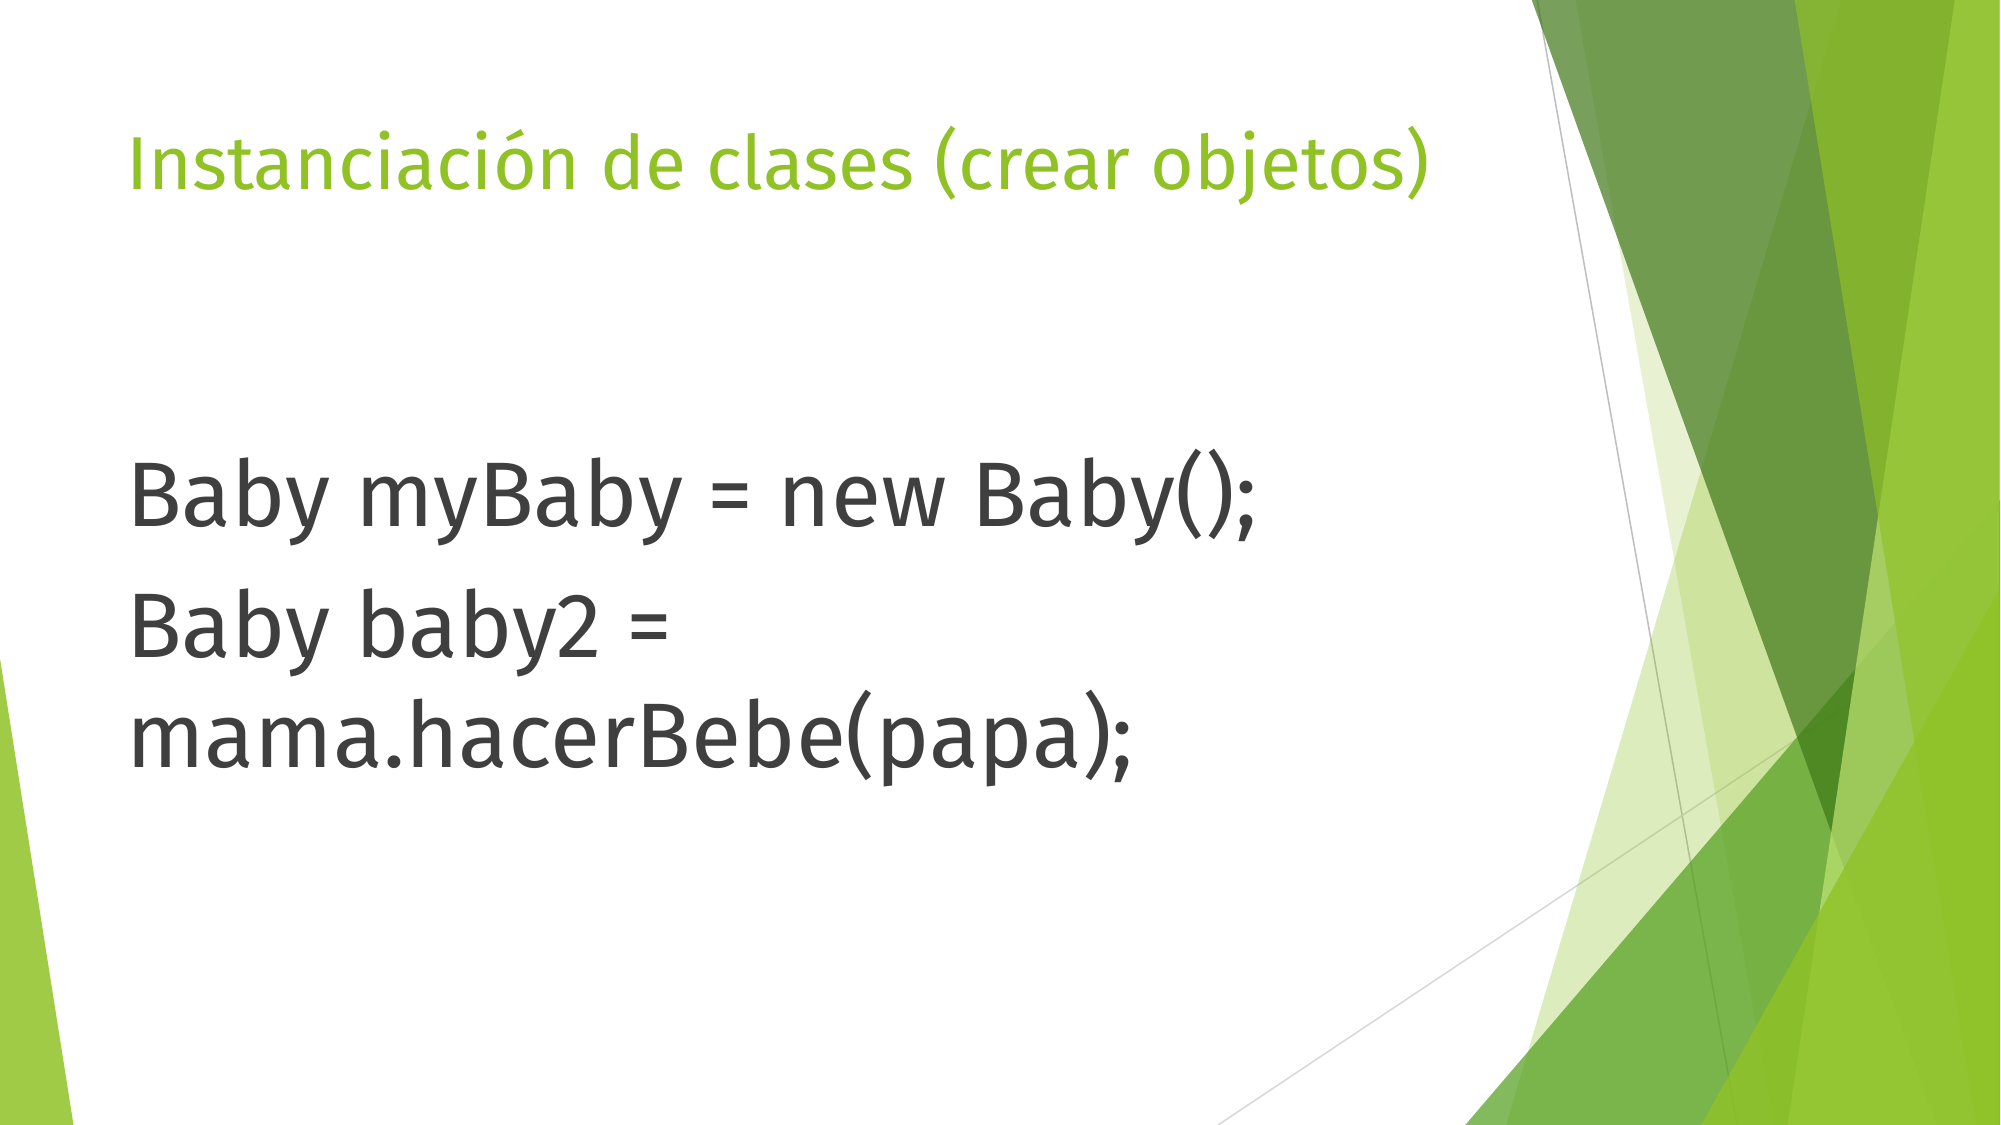

# Instanciación de clases (crear objetos)

Baby myBaby = new Baby();
Baby baby2 = 	mama.hacerBebe(papa);